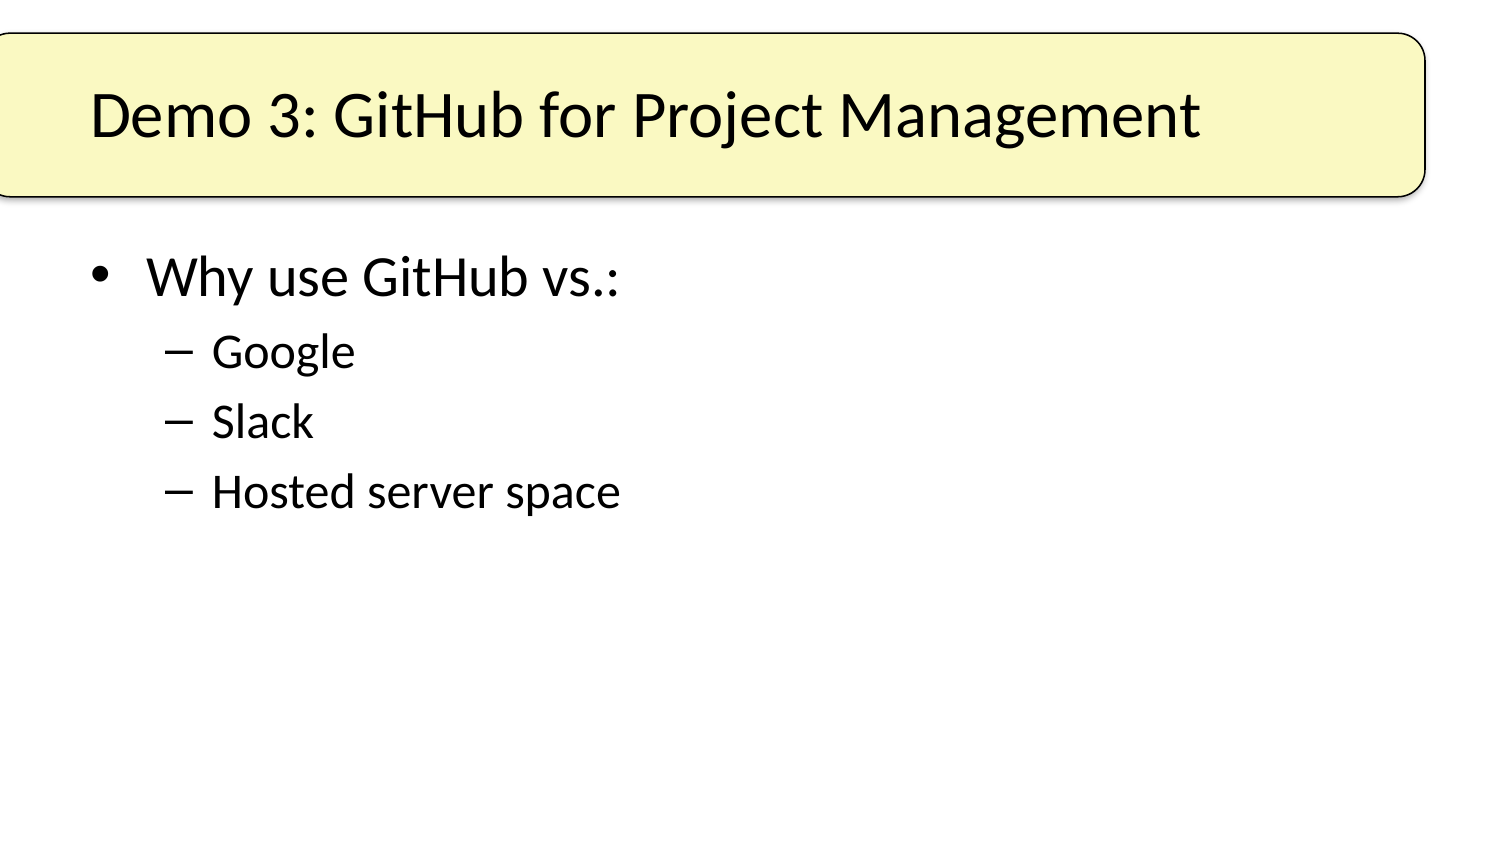

# Demo 3: GitHub for Project Management
Why use GitHub vs.:
Google
Slack
Hosted server space